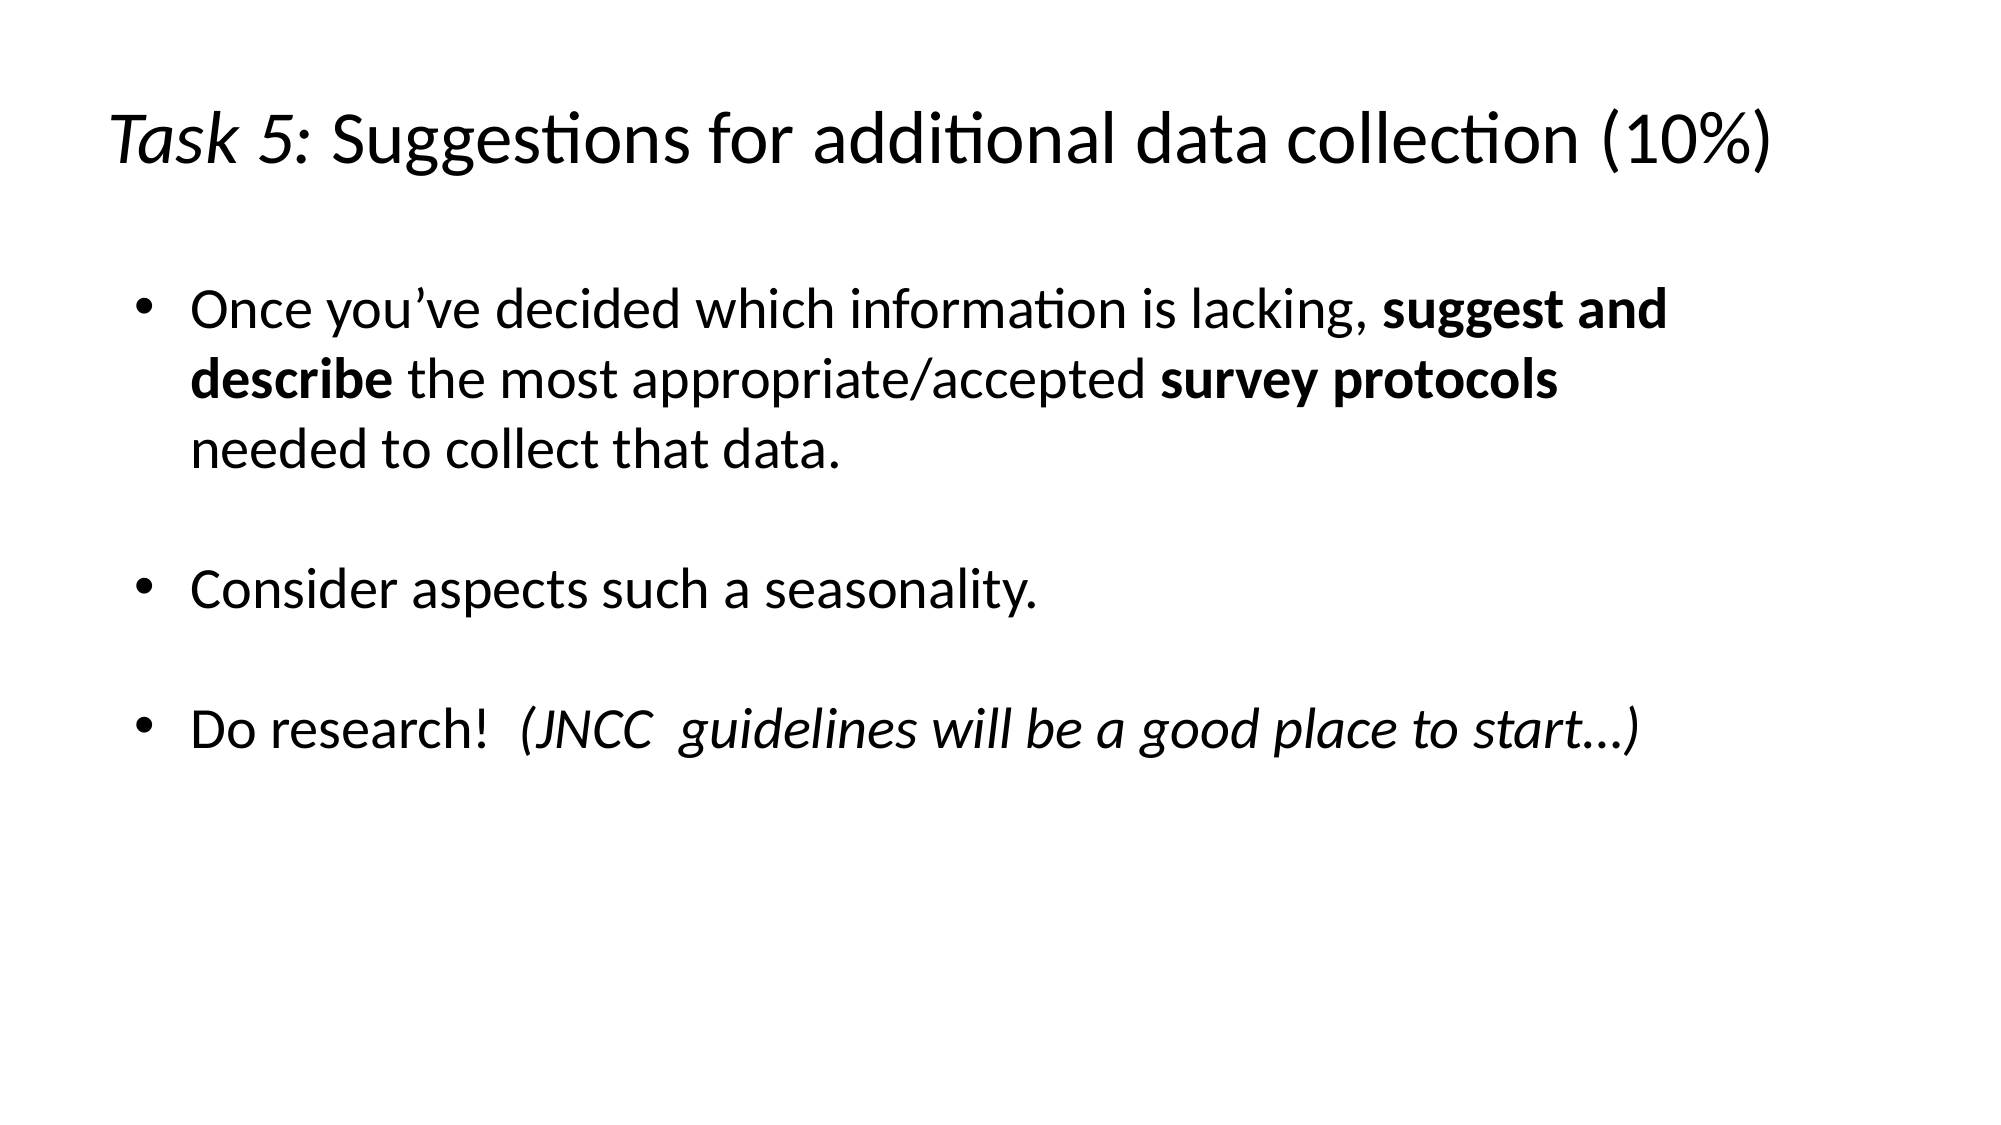

Task 5: Suggestions for additional data collection (10%)
Once you’ve decided which information is lacking, suggest and describe the most appropriate/accepted survey protocols needed to collect that data.

Consider aspects such a seasonality.

Do research!  (JNCC  guidelines will be a good place to start…)